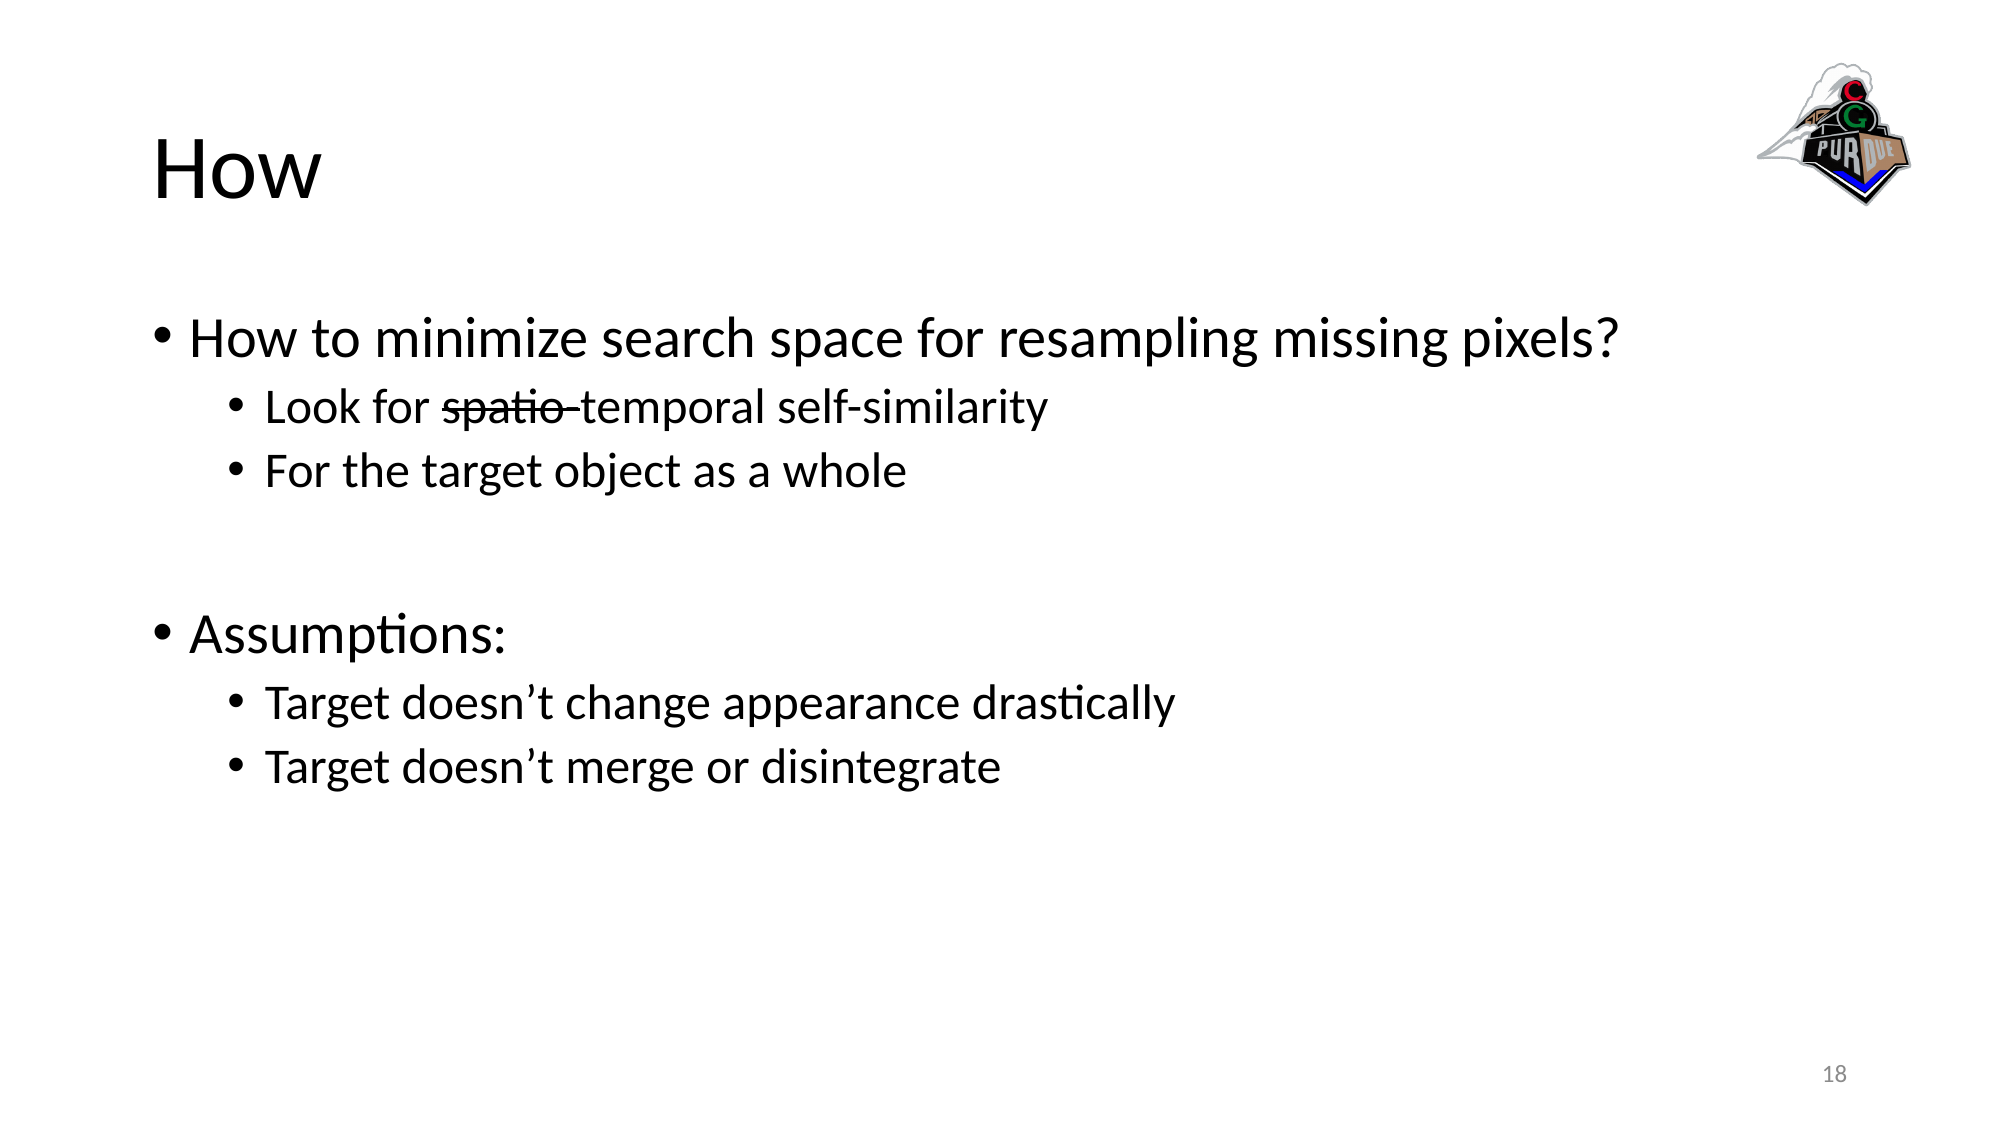

# How
How to minimize search space for resampling missing pixels?
Look for spatio-temporal self-similarity
For the target object as a whole

Assumptions:
Target doesn’t change appearance drastically
Target doesn’t merge or disintegrate
18